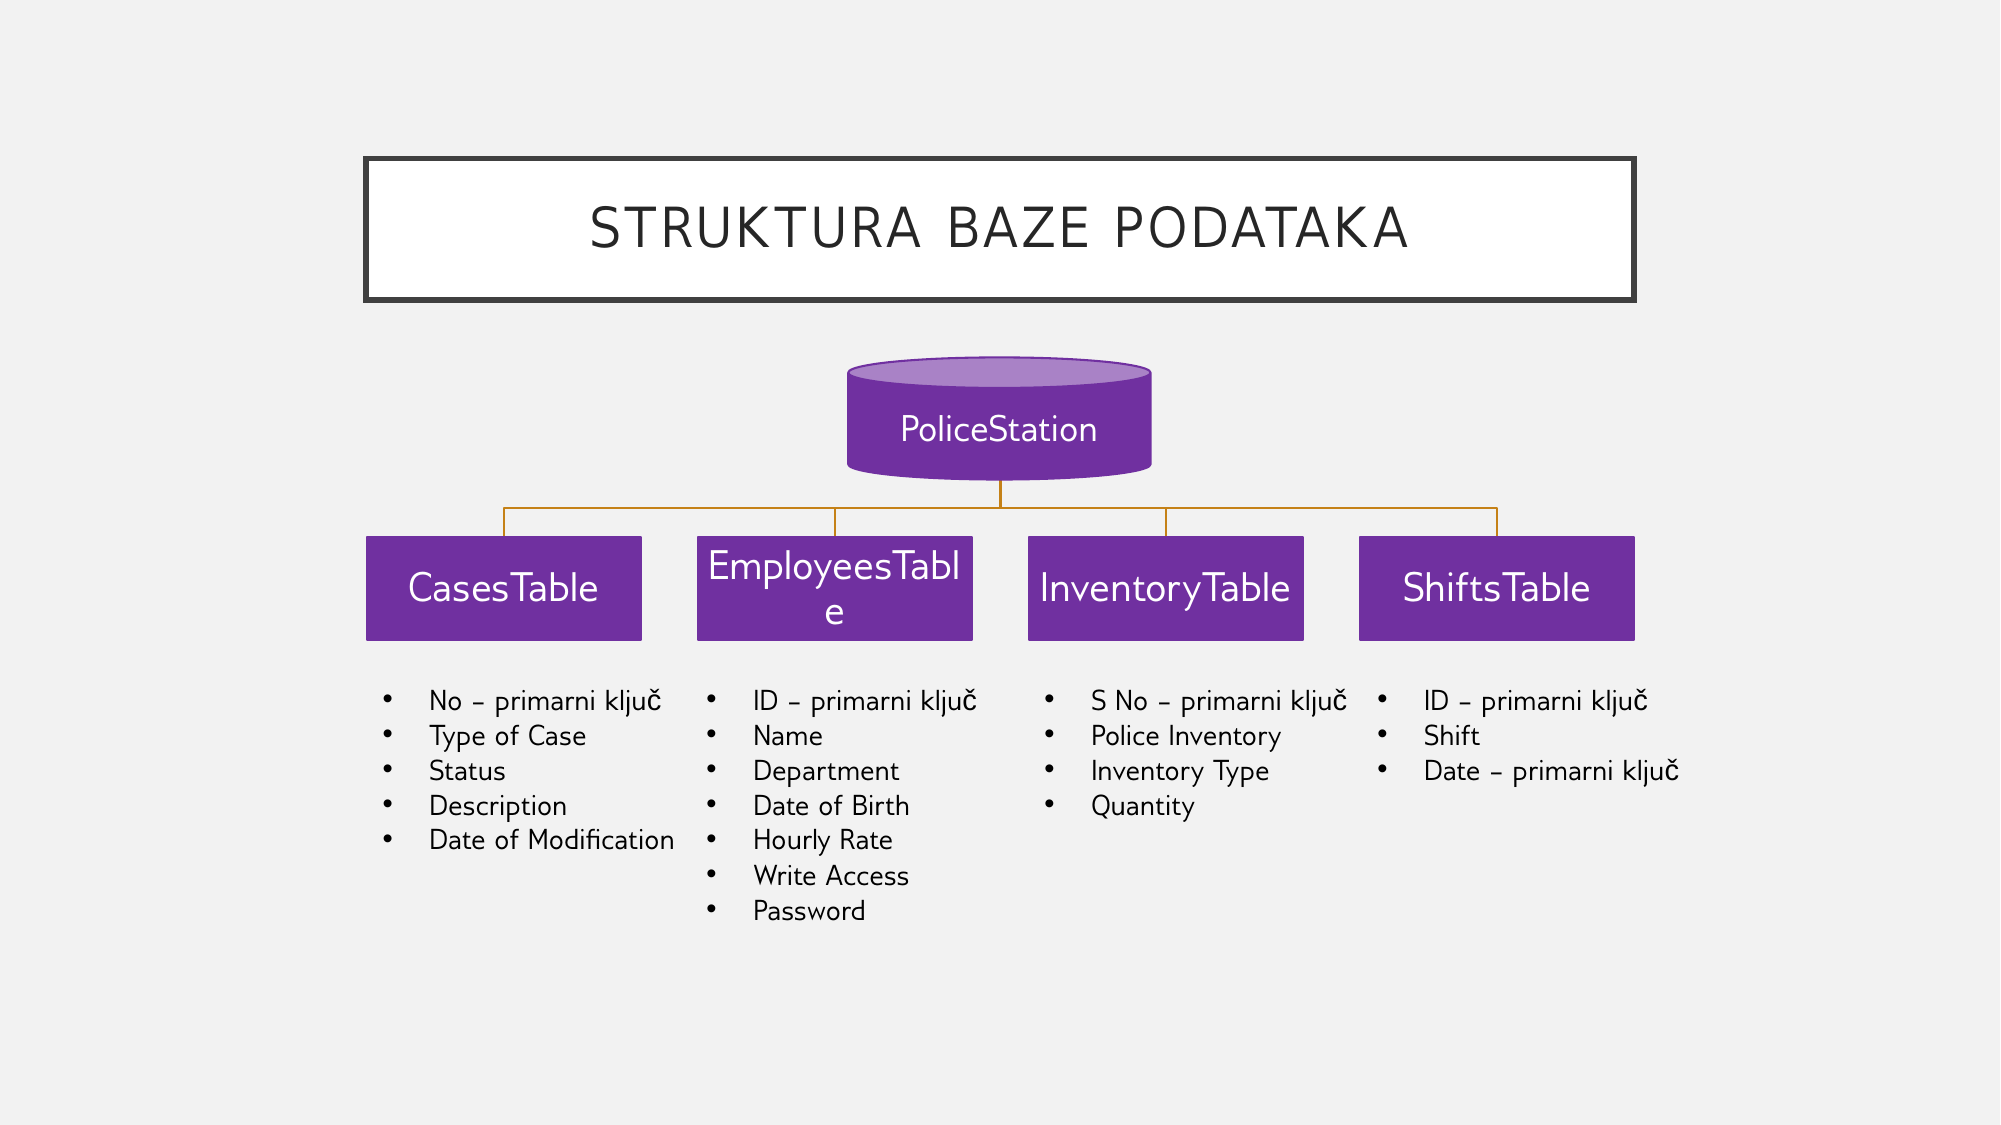

# Struktura baze podataka
PoliceStation

CasesTable
EmployeesTable
InventoryTable
ShiftsTable
No – primarni ključ
Type of Case
Status
Description
Date of Modification

ID – primarni ključ
Name
Department
Date of Birth
Hourly Rate
Write Access
Password
S No – primarni ključ
Police Inventory
Inventory Type
Quantity
ID – primarni ključ
Shift
Date – primarni ključ